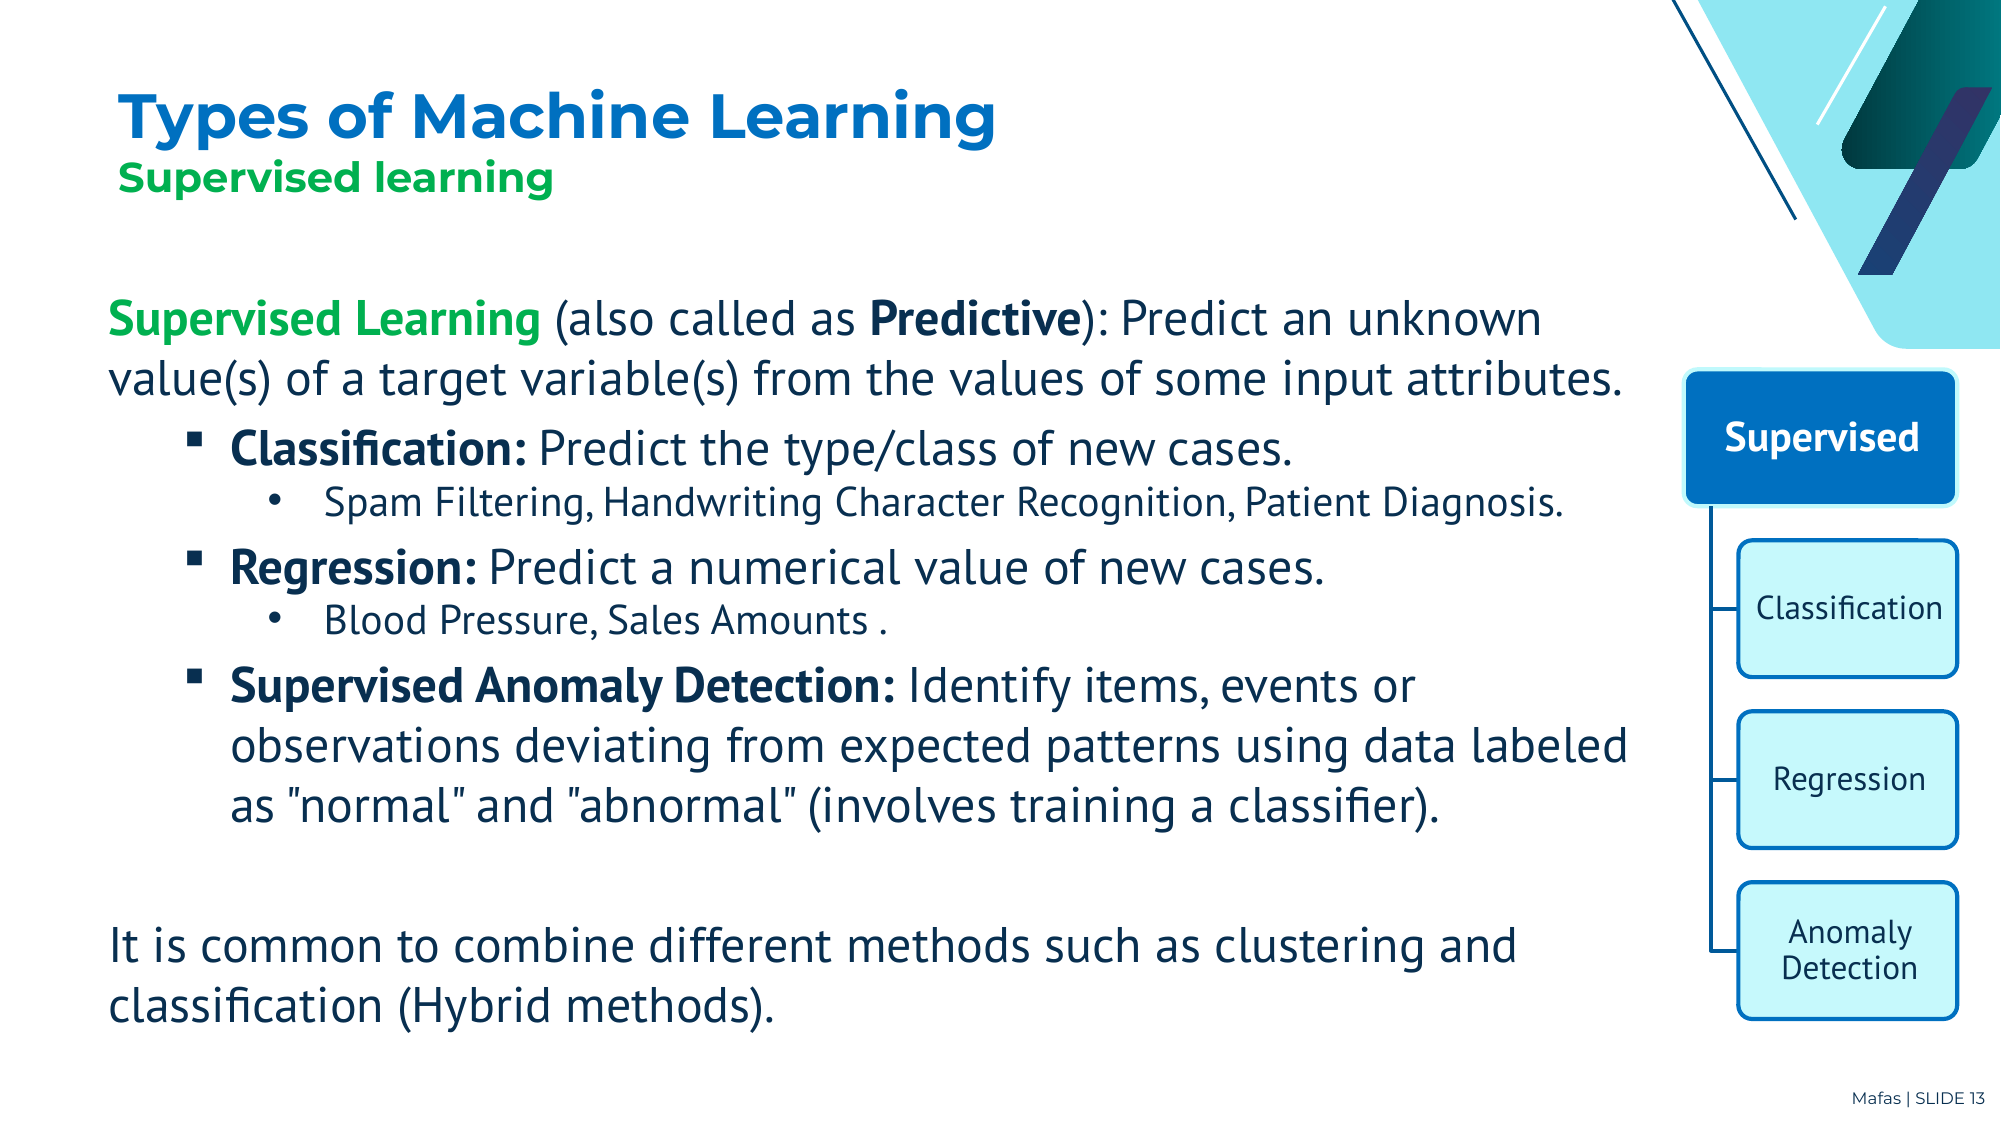

# Types of Machine Learning Supervised learning
Supervised Learning (also called as Predictive): Predict an unknown value(s) of a target variable(s) from the values of some input attributes.
Classification: Predict the type/class of new cases.
Spam Filtering, Handwriting Character Recognition, Patient Diagnosis.
Regression: Predict a numerical value of new cases.
Blood Pressure, Sales Amounts .
Supervised Anomaly Detection: Identify items, events or observations deviating from expected patterns using data labeled as "normal" and "abnormal" (involves training a classifier).

It is common to combine different methods such as clustering and classification (Hybrid methods).

Supervised
Classification
Regression
Anomaly Detection